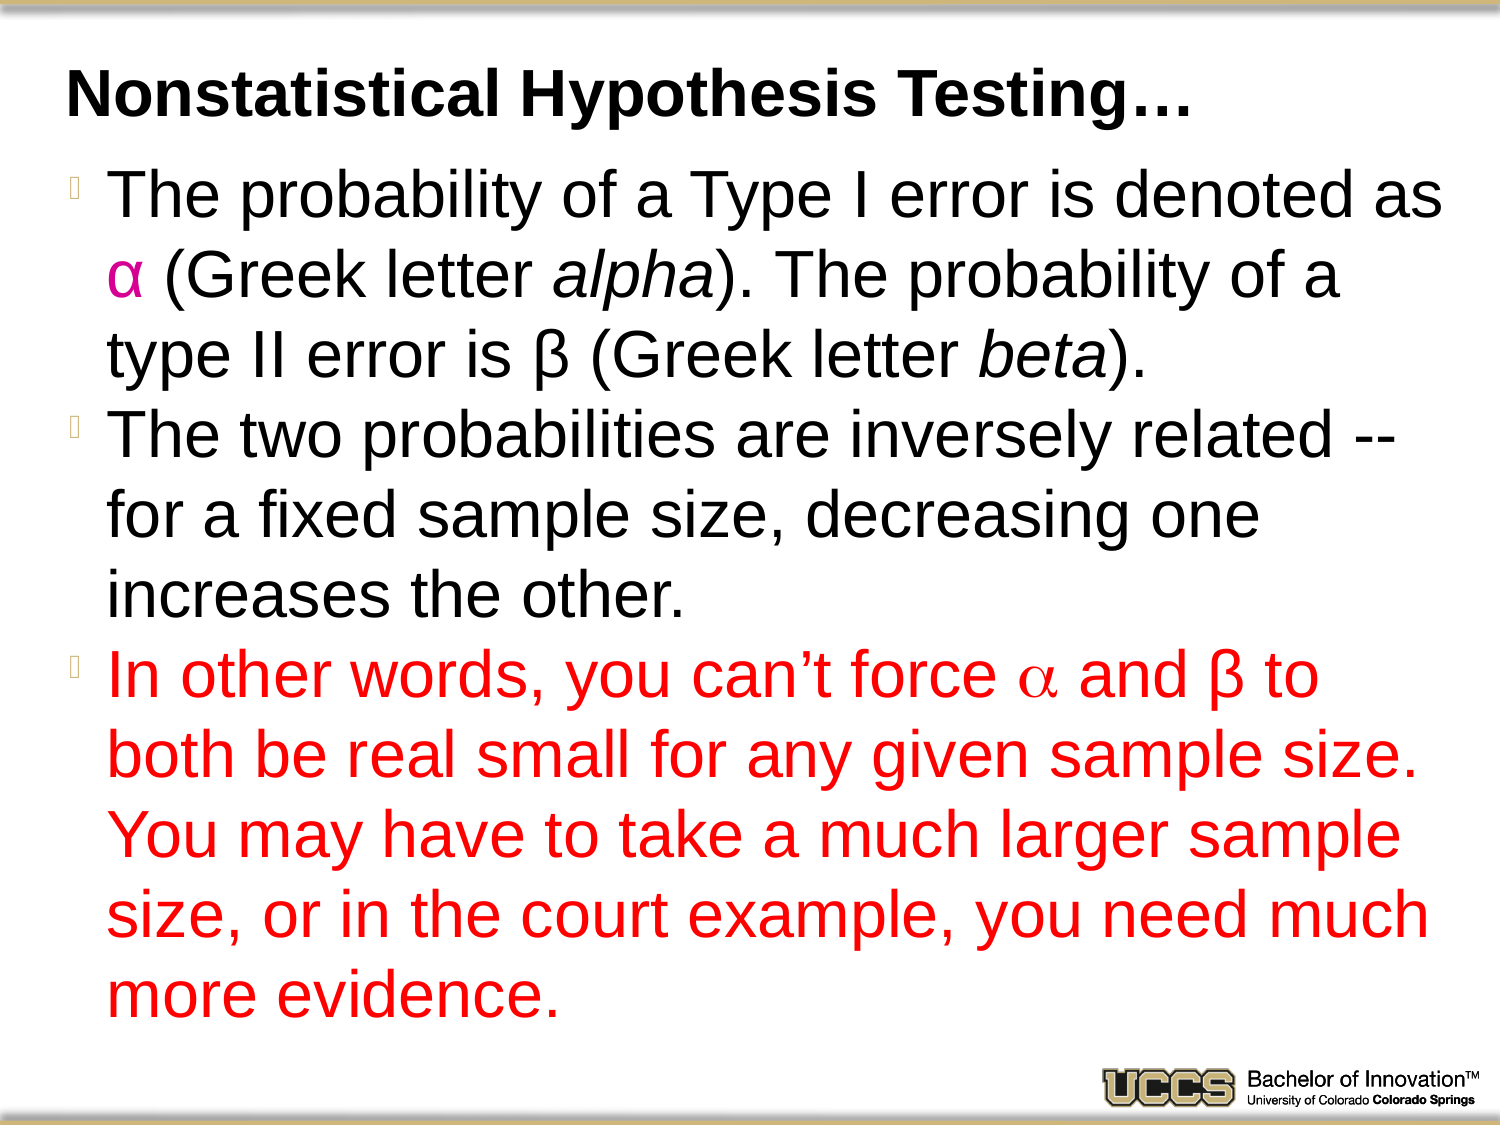

# Nonstatistical Hypothesis Testing…
The probability of a Type I error is denoted as α (Greek letter alpha). The probability of a type II error is β (Greek letter beta).
The two probabilities are inversely related --  for a fixed sample size, decreasing one increases the other.
In other words, you can’t force α and β to  both be real small for any given sample size.  You may have to take a much larger sample size, or in the court example, you need much more evidence.